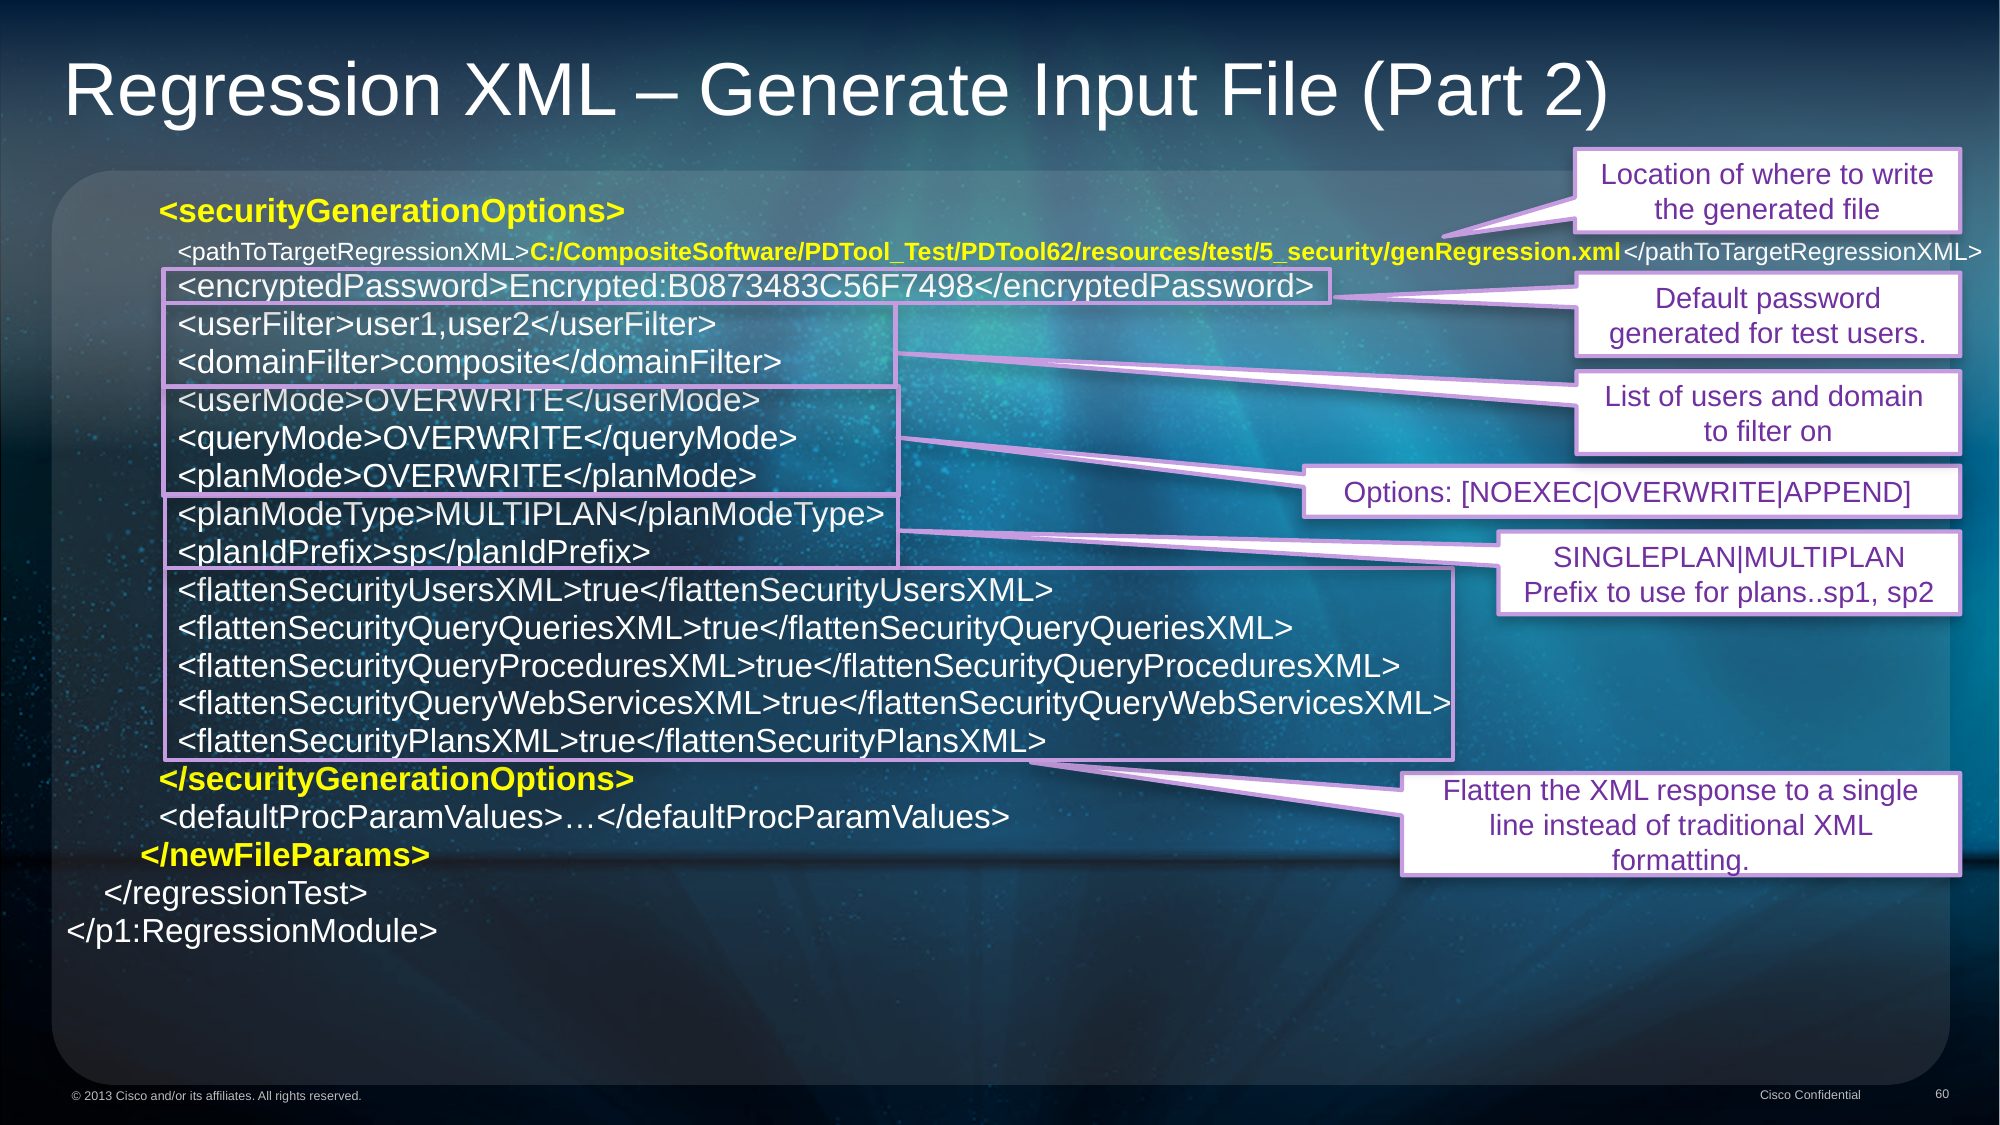

Regression XML – Generate Input File (Part 2)
Location of where to write the generated file

          <securityGenerationOptions>
            <pathToTargetRegressionXML>C:/CompositeSoftware/PDTool_Test/PDTool62/resources/test/5_security/genRegression.xml</pathToTargetRegressionXML>
            <encryptedPassword>Encrypted:B0873483C56F7498</encryptedPassword>
            <userFilter>user1,user2</userFilter>
            <domainFilter>composite</domainFilter>
            <userMode>OVERWRITE</userMode>
            <queryMode>OVERWRITE</queryMode>
            <planMode>OVERWRITE</planMode>
            <planModeType>MULTIPLAN</planModeType>
            <planIdPrefix>sp</planIdPrefix>
            <flattenSecurityUsersXML>true</flattenSecurityUsersXML>
            <flattenSecurityQueryQueriesXML>true</flattenSecurityQueryQueriesXML>
            <flattenSecurityQueryProceduresXML>true</flattenSecurityQueryProceduresXML>
            <flattenSecurityQueryWebServicesXML>true</flattenSecurityQueryWebServicesXML>
            <flattenSecurityPlansXML>true</flattenSecurityPlansXML>
          </securityGenerationOptions>
          <defaultProcParamValues>…</defaultProcParamValues>
        </newFileParams>
    </regressionTest>
</p1:RegressionModule>

Default password generated for test users.

List of users and domain  to filter on

Options: [NOEXEC|OVERWRITE|APPEND]

SINGLEPLAN|MULTIPLAN
Prefix to use for plans..sp1, sp2

Flatten the XML response to a single line instead of traditional XML formatting.